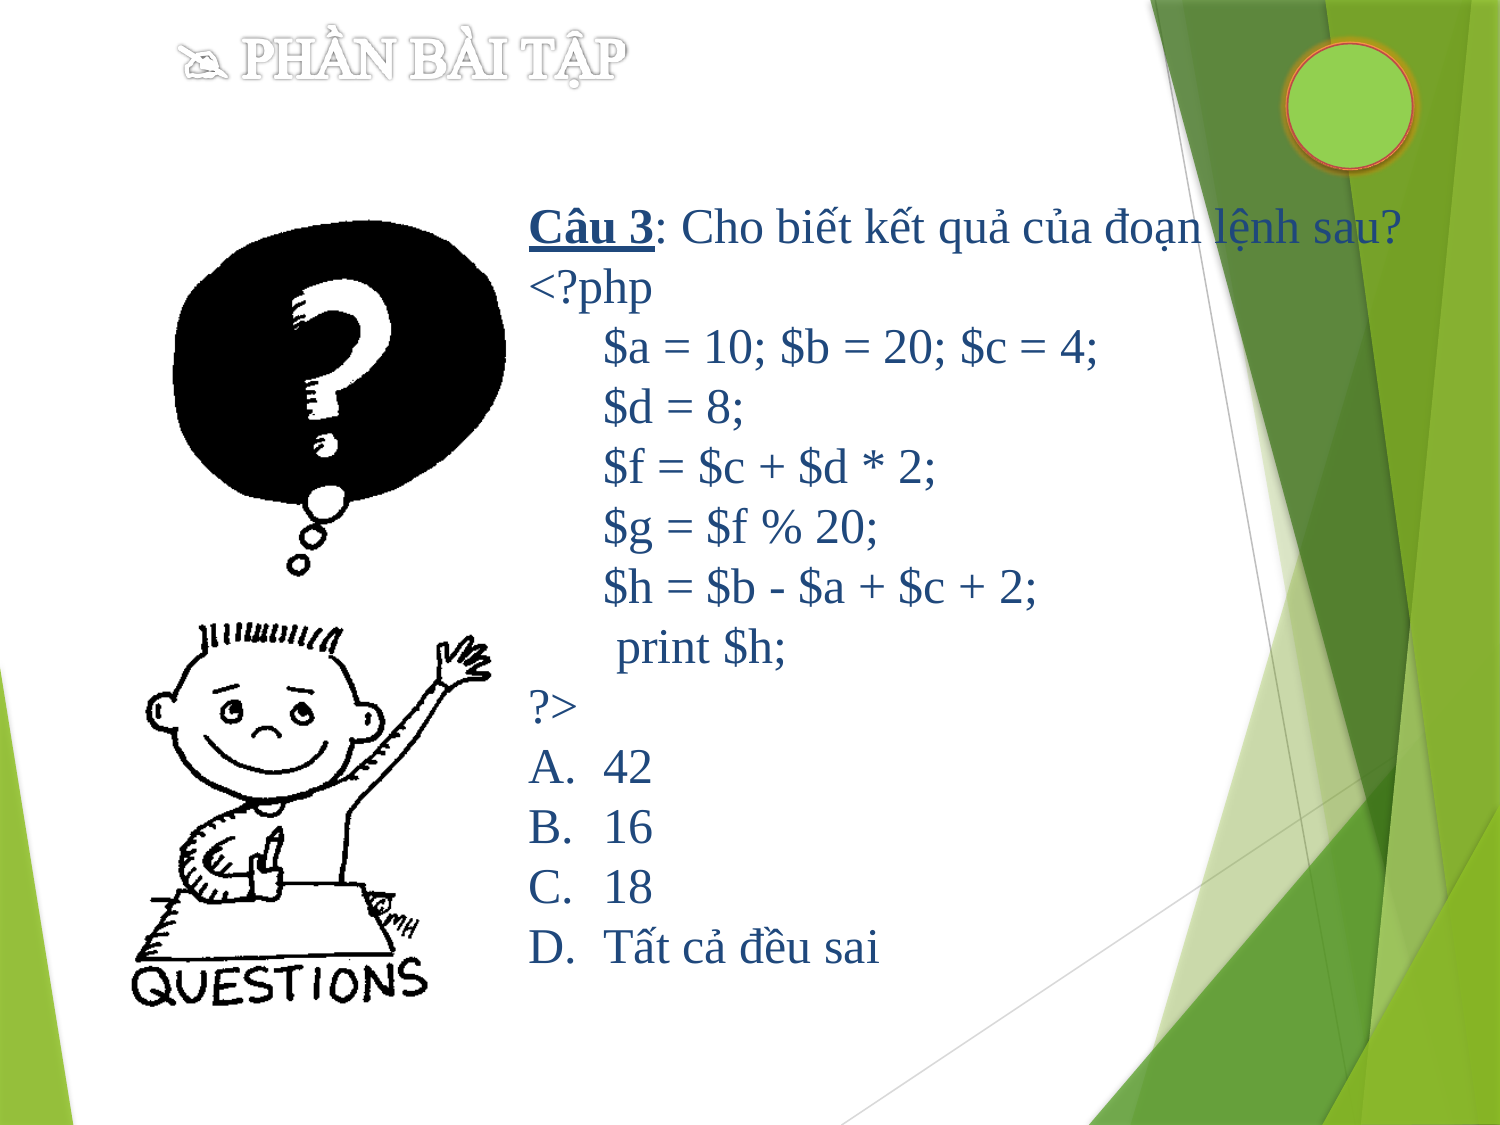

Câu 3: Cho biết kết quả của đoạn lệnh sau?
<?php
$a = 10; $b = 20; $c = 4;
$d = 8;
$f = $c + $d * 2;
$g = $f % 20;
$h = $b - $a + $c + 2;  print $h;
?>
42
16
18
Tất cả đều sai